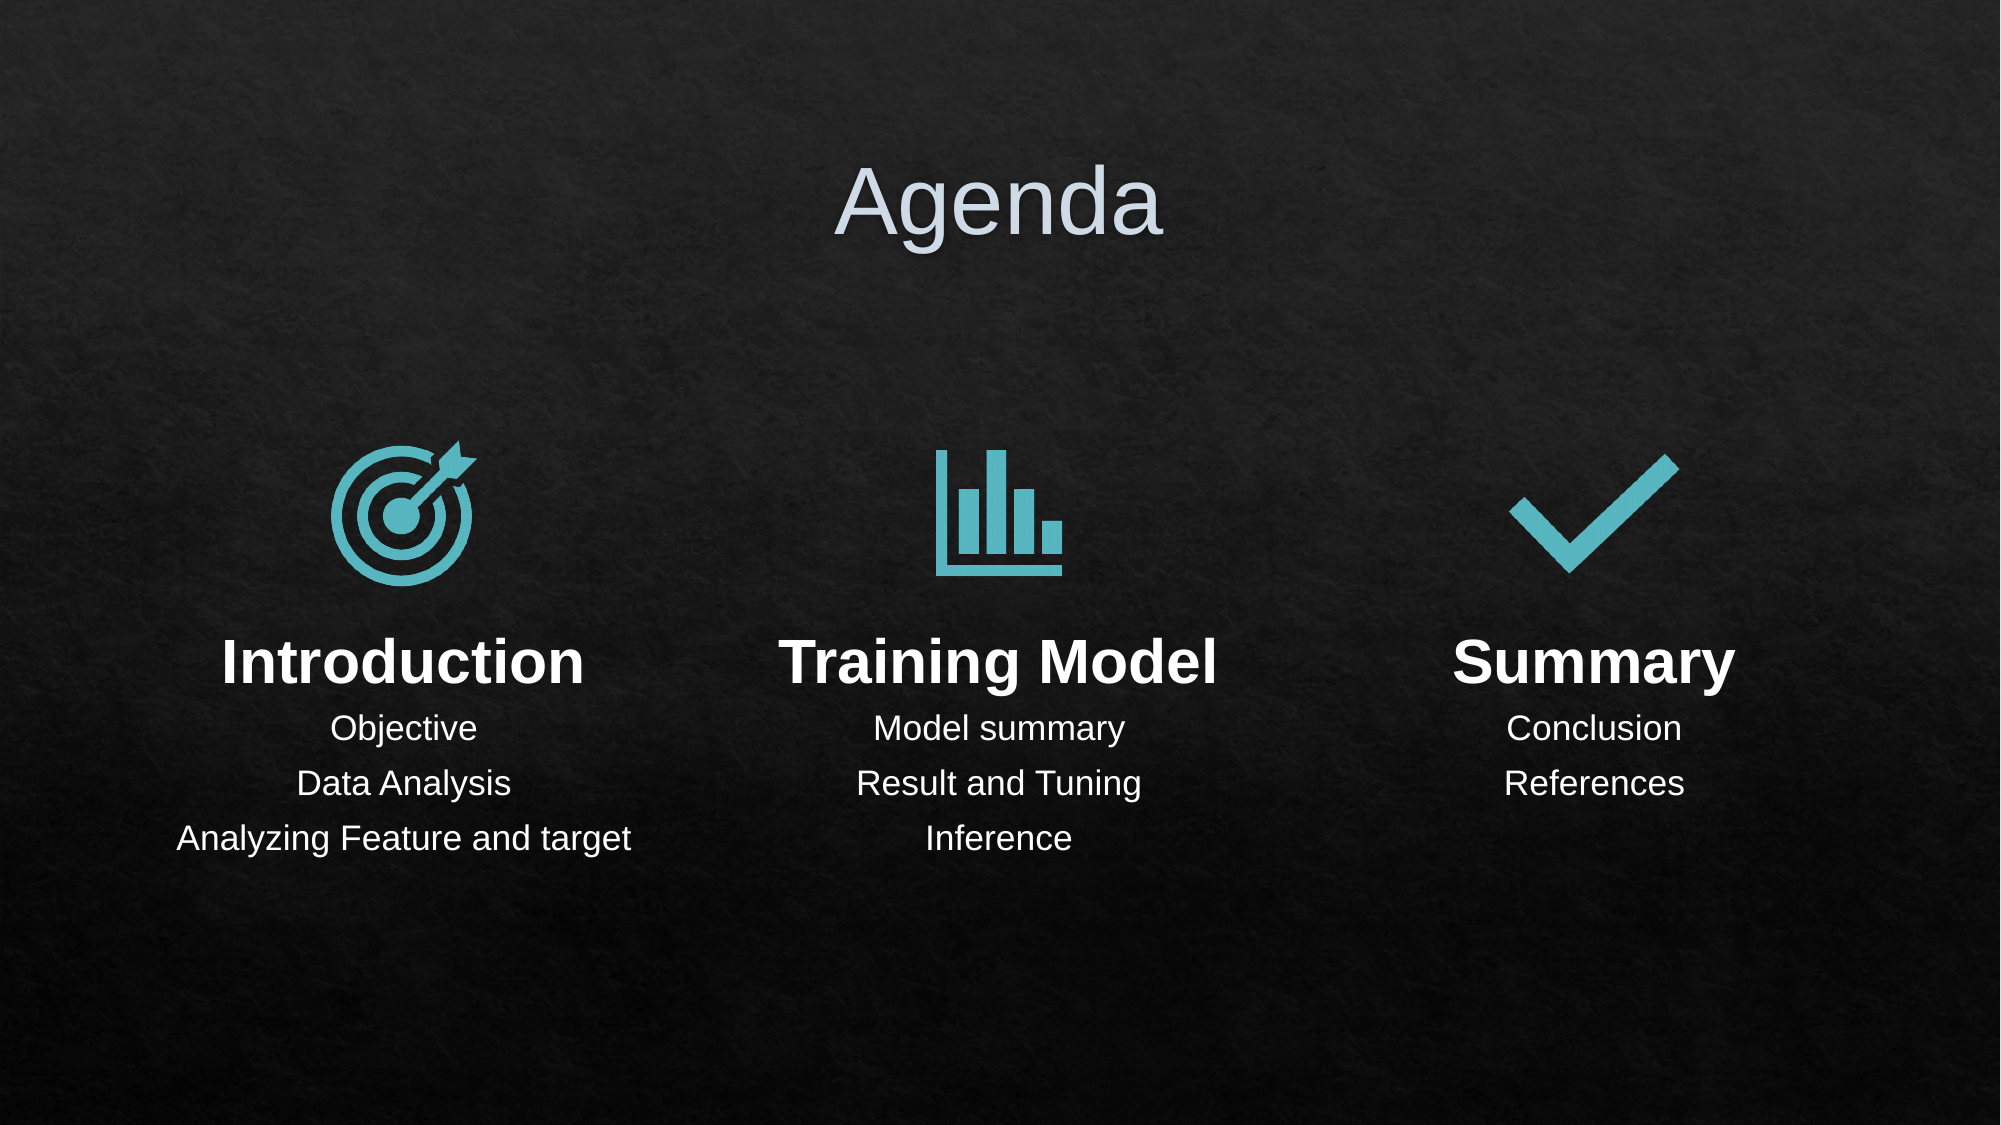

# Agenda
Introduction
Objective
Data Analysis
Analyzing Feature and target
Training Model
Model summary
Result and Tuning
Inference
Summary
Conclusion
References